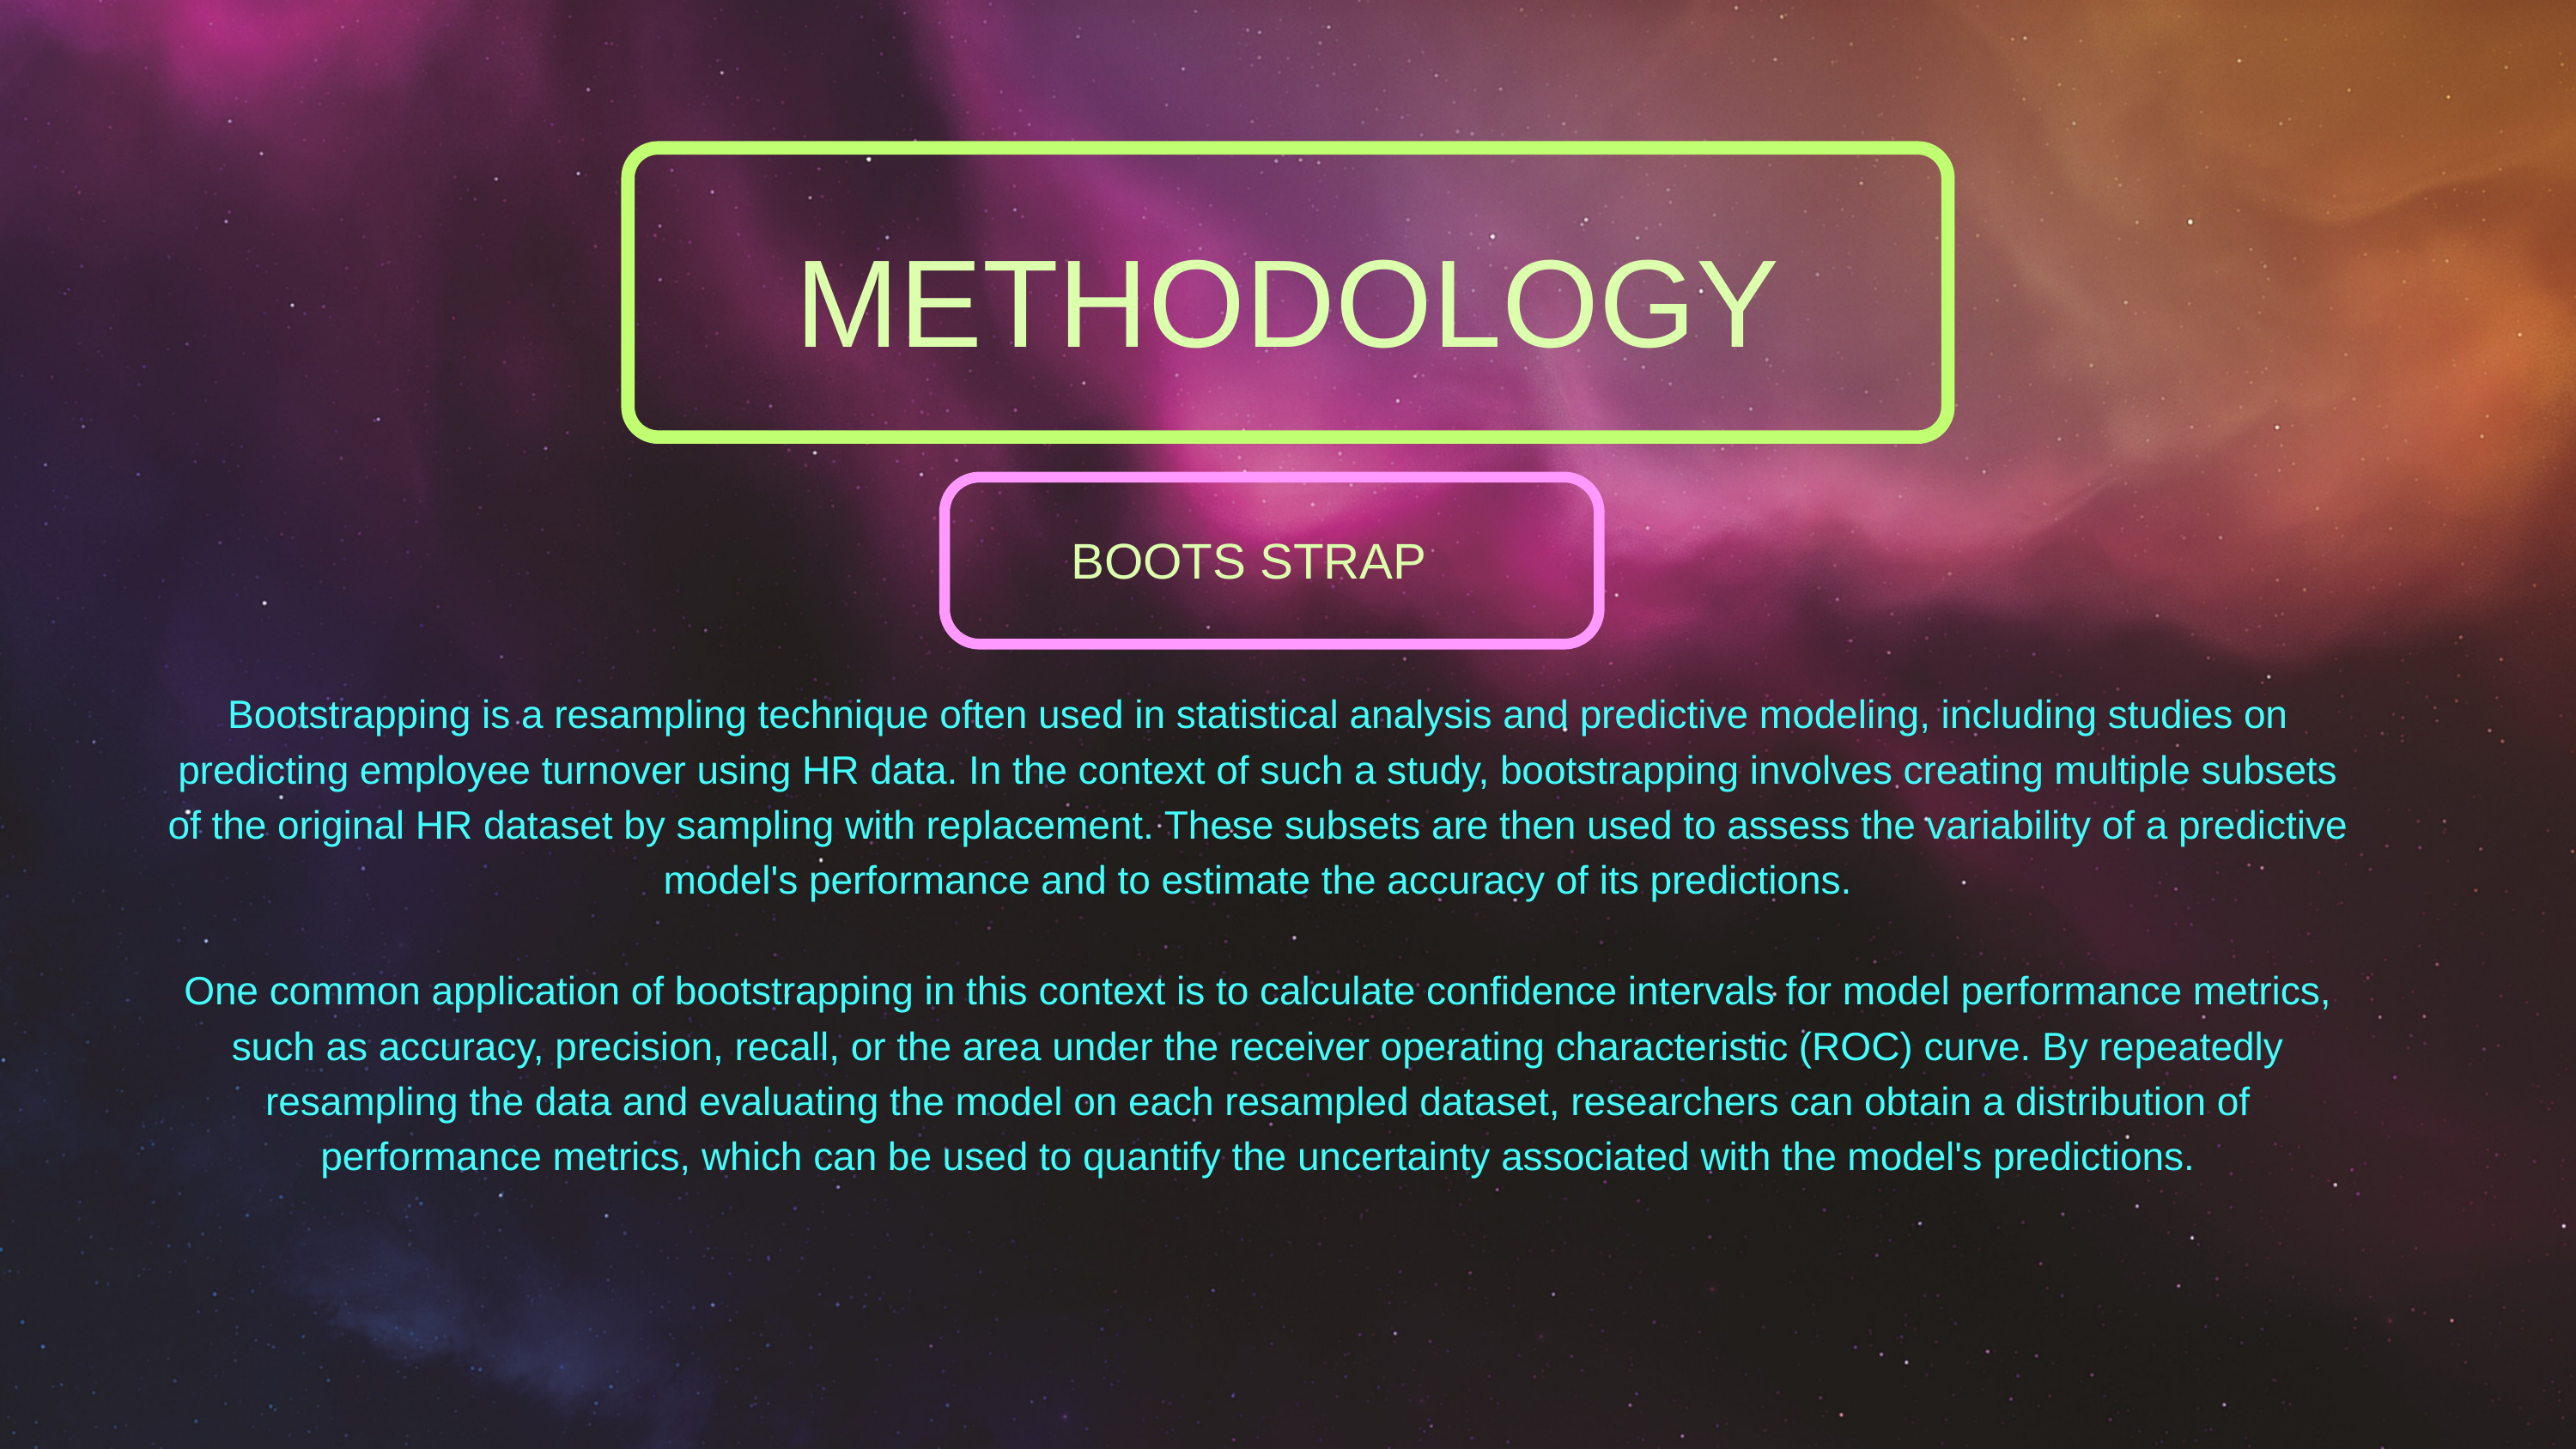

METHODOLOGY

BOOTS STRAP
Bootstrapping is a resampling technique often used in statistical analysis and predictive modeling, including studies on predicting employee turnover using HR data. In the context of such a study, bootstrapping involves creating multiple subsets of the original HR dataset by sampling with replacement. These subsets are then used to assess the variability of a predictive model's performance and to estimate the accuracy of its predictions.

One common application of bootstrapping in this context is to calculate confidence intervals for model performance metrics, such as accuracy, precision, recall, or the area under the receiver operating characteristic (ROC) curve. By repeatedly resampling the data and evaluating the model on each resampled dataset, researchers can obtain a distribution of performance metrics, which can be used to quantify the uncertainty associated with the model's predictions.